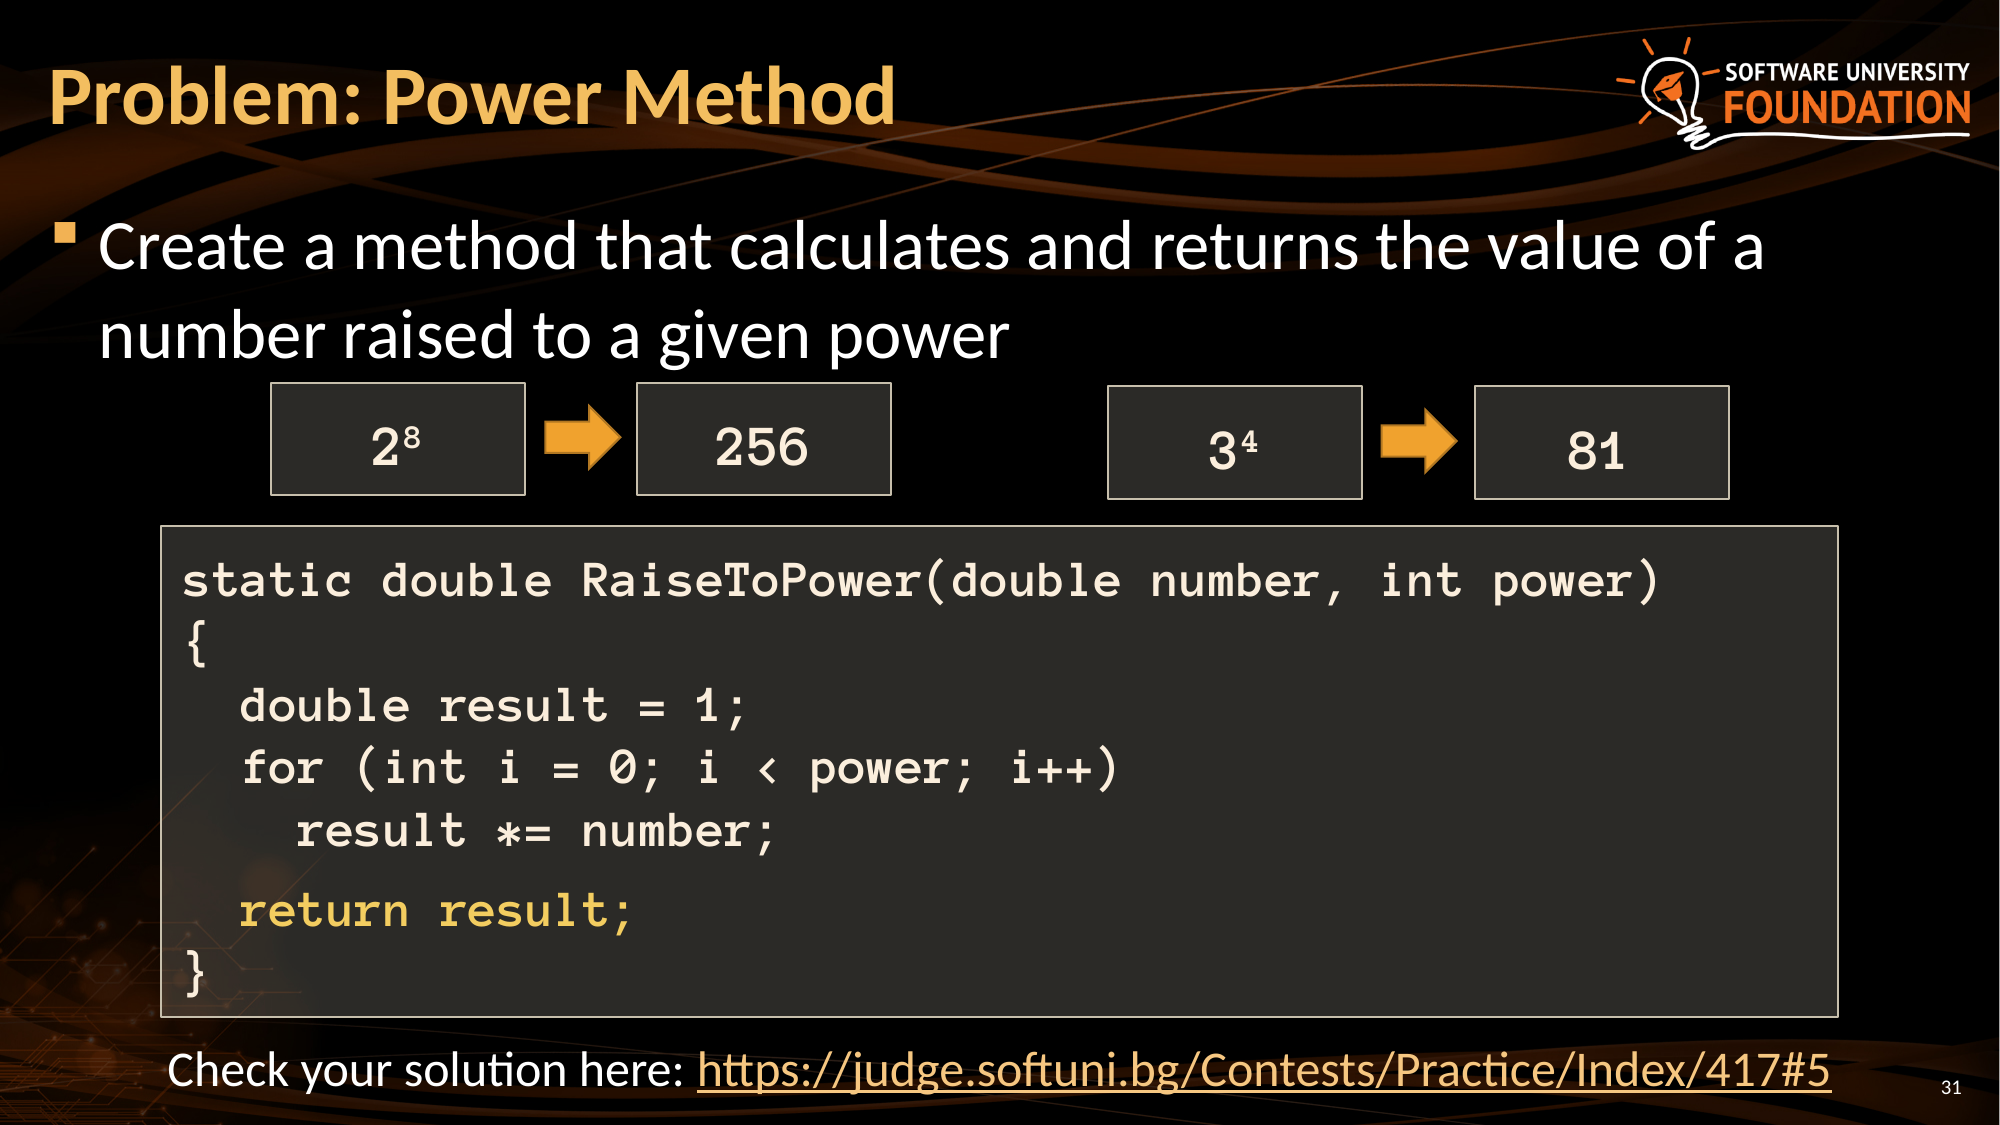

# Problem: Power Method
Create a method that calculates and returns the value of a number raised to a given power
28
256
34
81

static double RaiseToPower(double number, int power)
{
  double result = 1;
  for (int i = 0; i < power; i++)
    result *= number;

  return result;
}
Check your solution here: https://judge.softuni.bg/Contests/Practice/Index/417#5
31